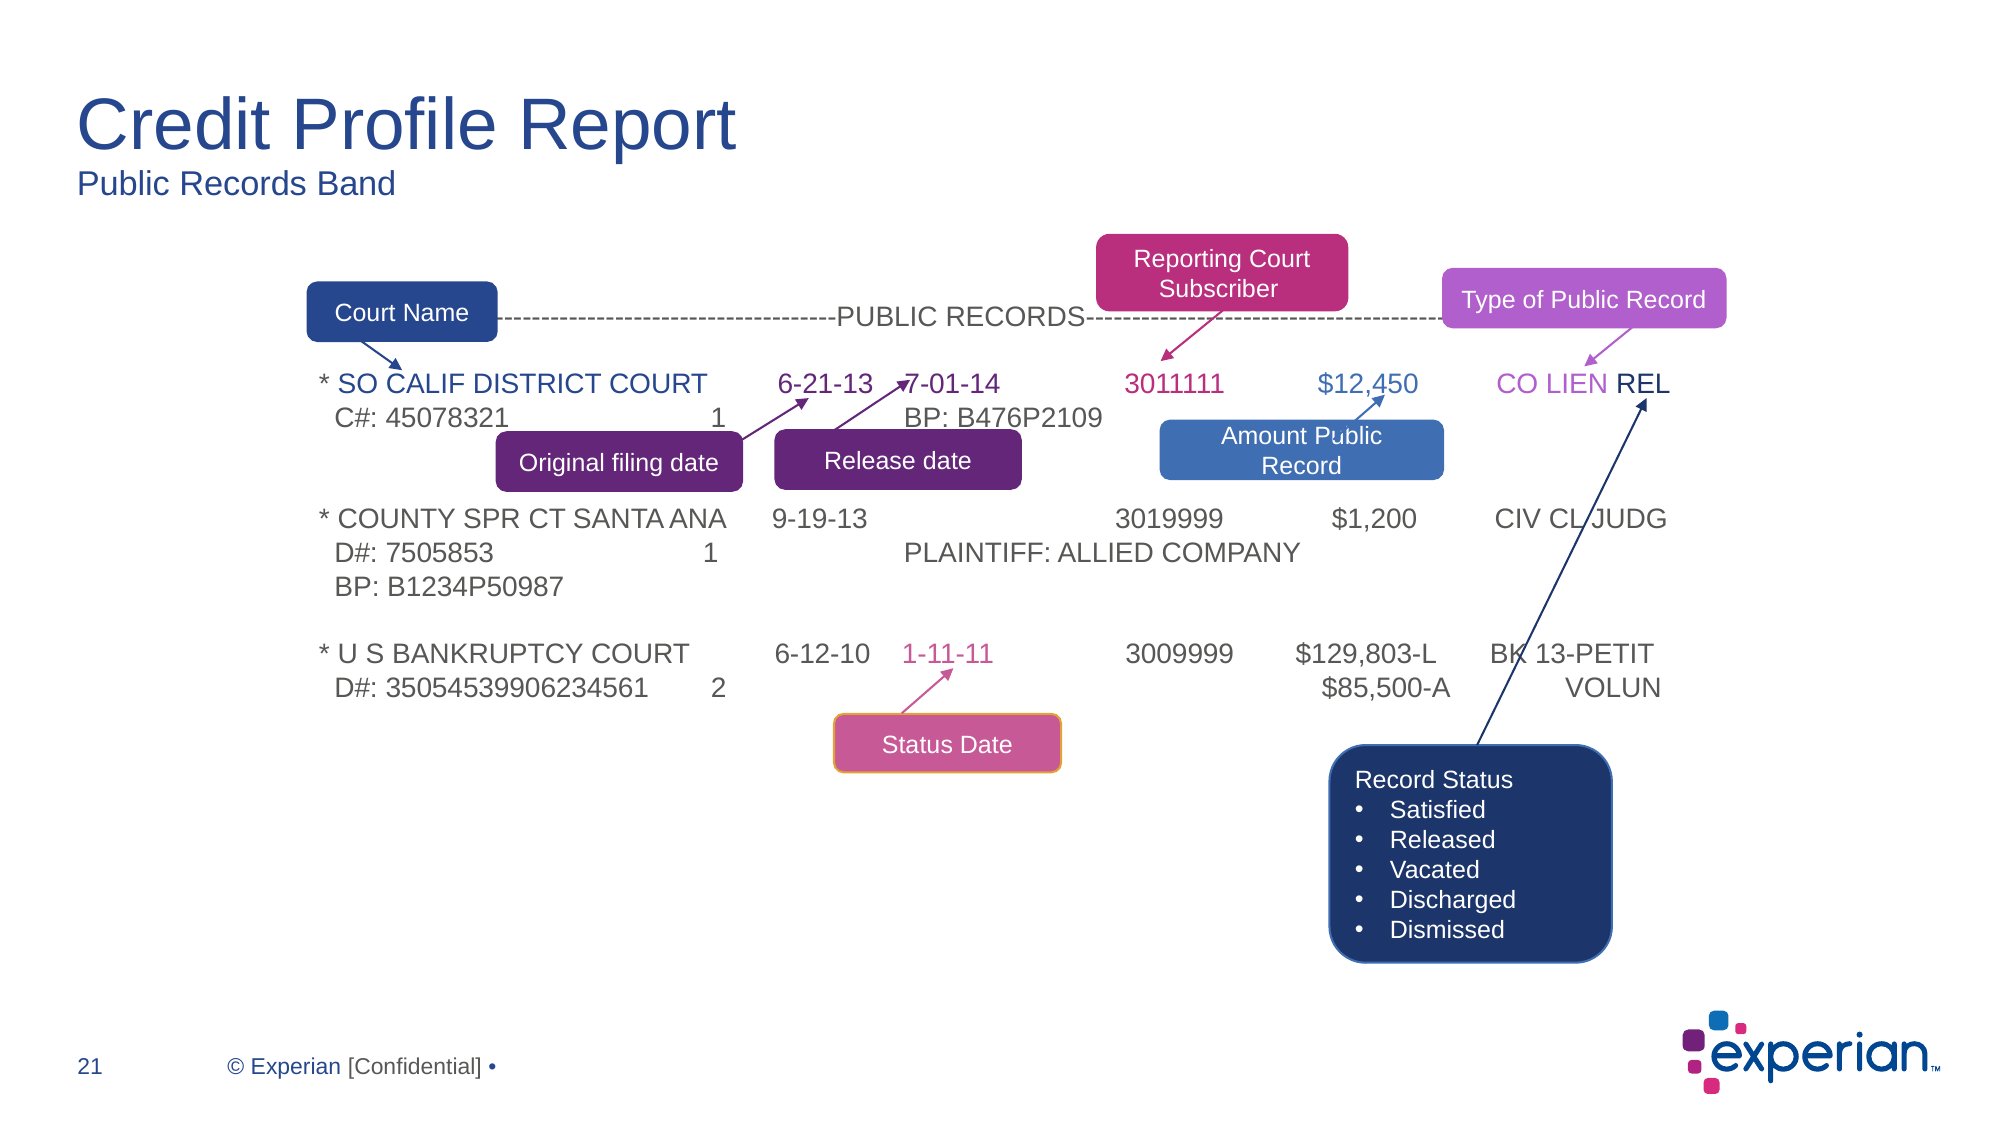

# Credit Profile Report Public Records Band
Reporting Court Subscriber
Type of Public Record

--------------------------------------------------------PUBLIC RECORDS--------------------------------------------------------------

* SO CALIF DISTRICT COURT         6-21-13    7-01-14                3011111            $12,450          CO LIEN REL
  C#: 45078321                          1                       BP: B476P2109

* COUNTY SPR CT SANTA ANA      9-19-13                                3019999              $1,200          CIV CL JUDG
  D#: 7505853                           1                        PLAINTIFF: ALLIED COMPANY
  BP: B1234P50987

* U S BANKRUPTCY COURT           6-12-10    1-11-11                 3009999        $129,803-L       BK 13-PETIT
  D#: 35054539906234561        2                                                                             $85,500-A               VOLUN

Court Name
Amount Public Record
Release date
Original filing date
Status Date
Record Status
Satisfied
Released
Vacated
Discharged
Dismissed
Private and confidential